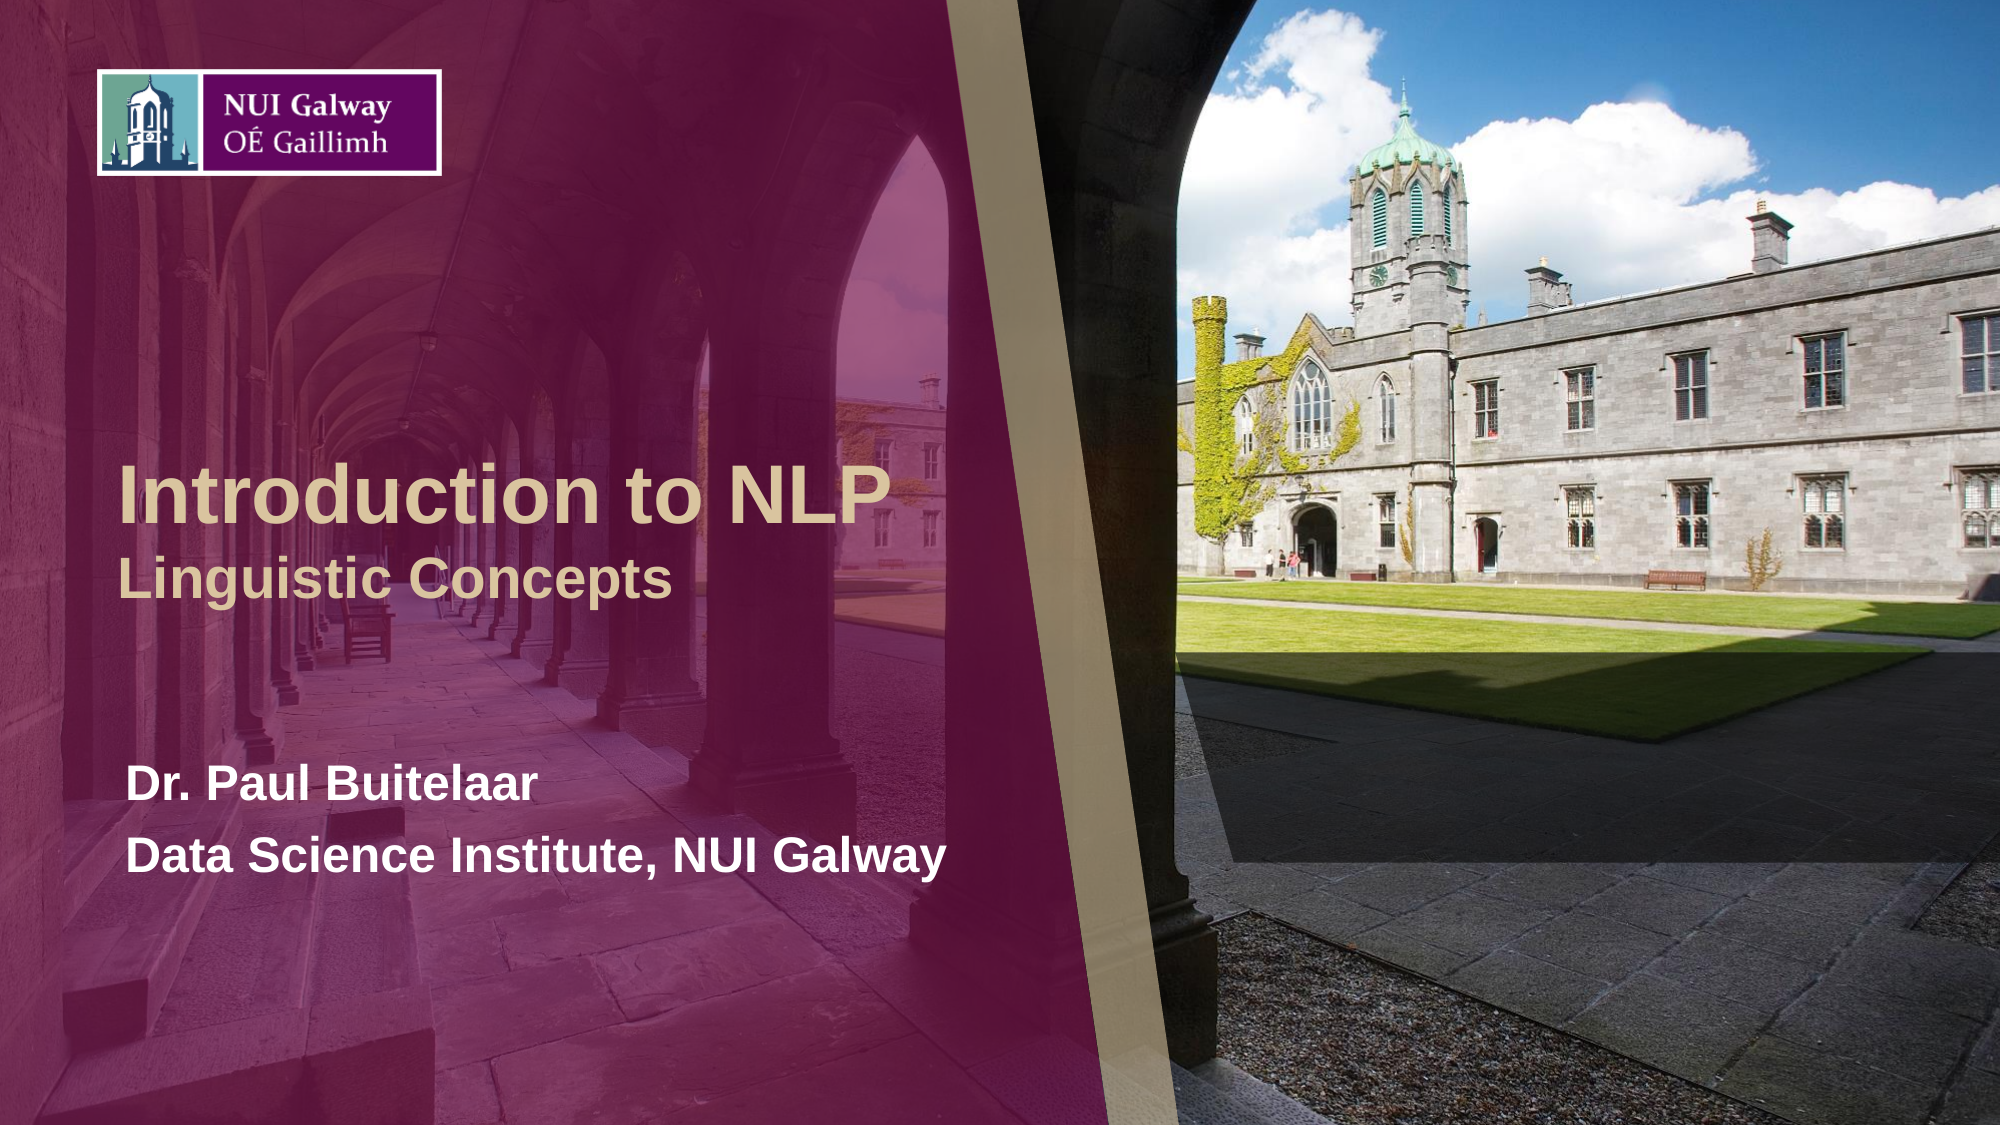

# Introduction to NLP
Linguistic Concepts
Dr. Paul Buitelaar
Data Science Institute, NUI Galway